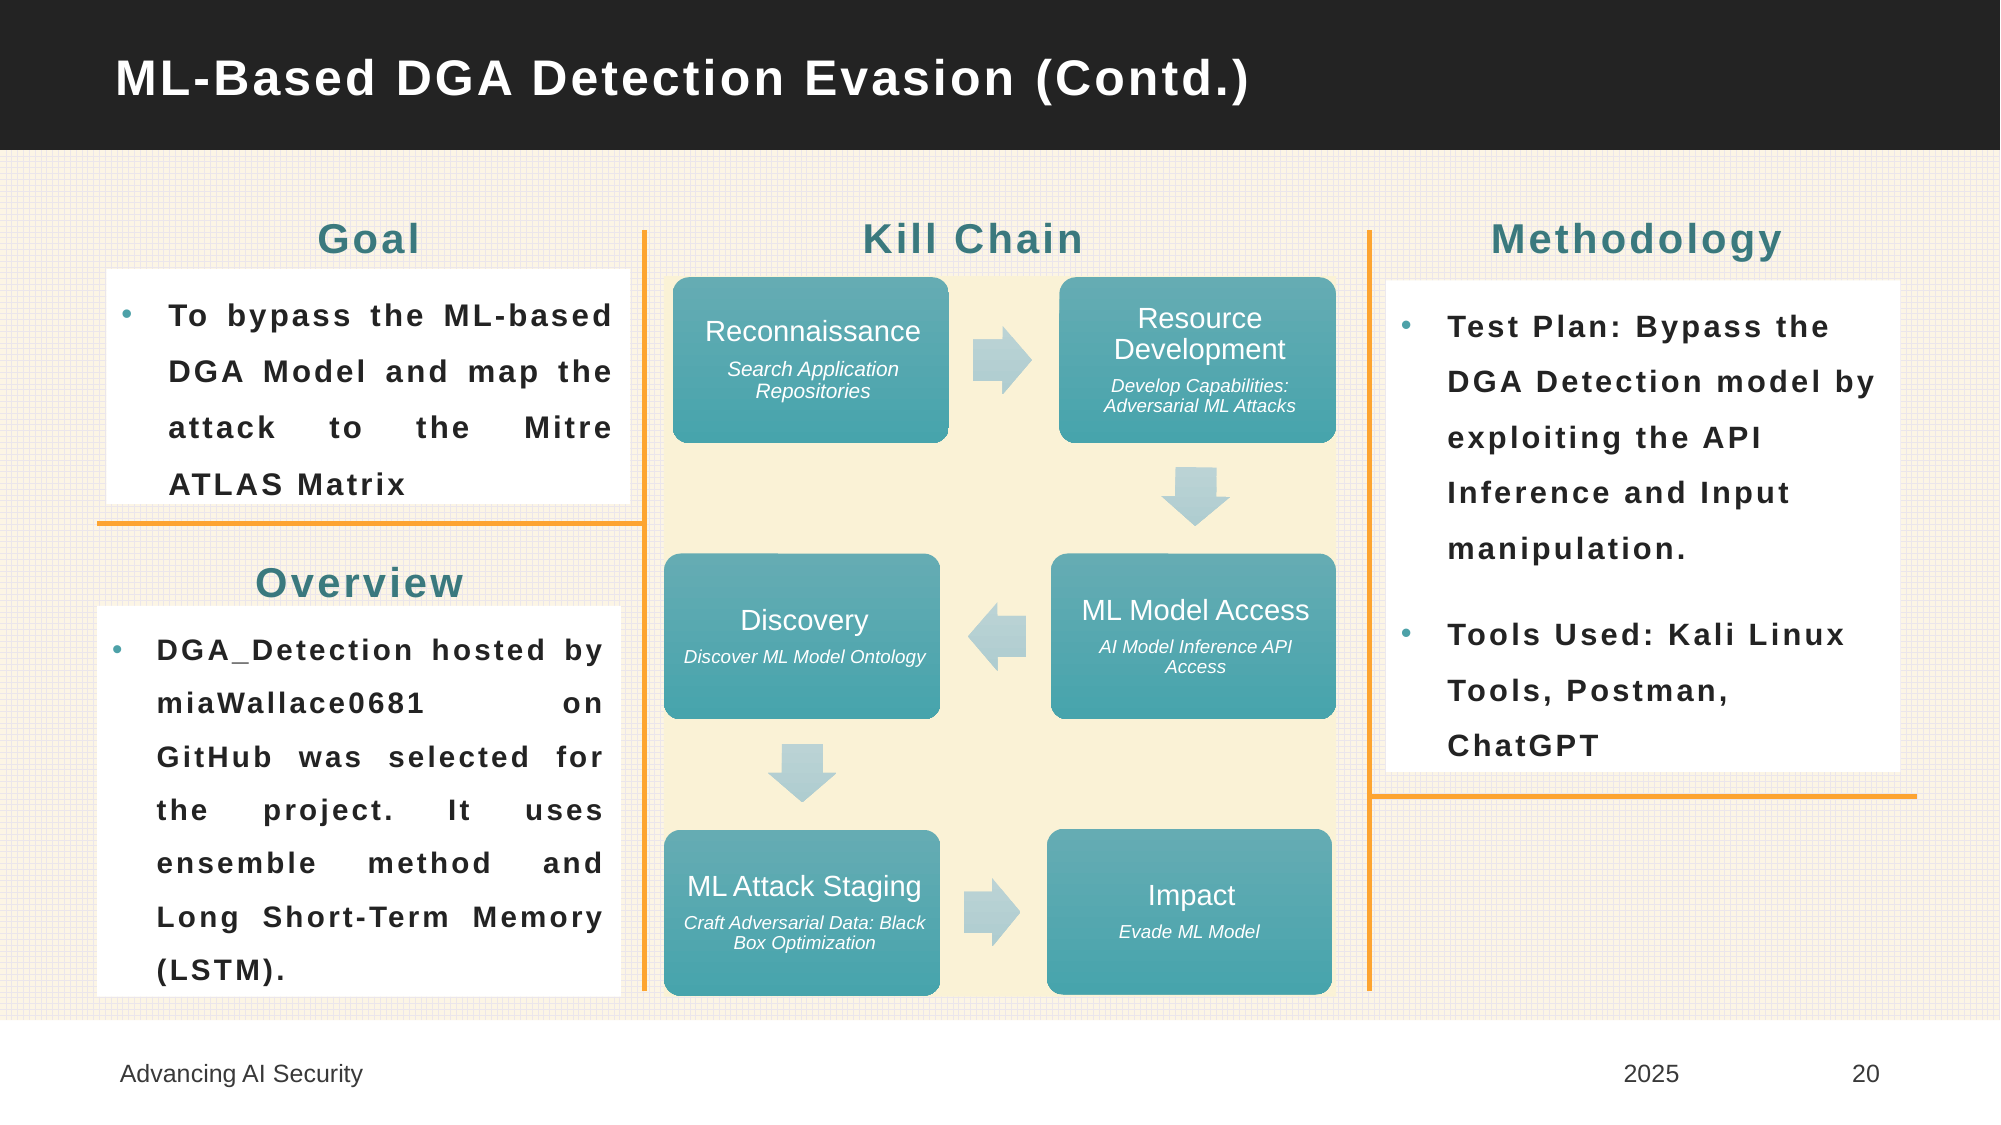

# ML-Based DGA Detection Evasion (Contd.)
Kill Chain
Methodology
Goal
To bypass the ML-based DGA Model and map the attack to the Mitre ATLAS Matrix
Reconnaissance
Search Application Repositories

Resource Development
Develop Capabilities: Adversarial ML Attacks

ML Model Access
AI Model Inference API Access

Discovery
Discover ML Model Ontology

ML Attack Staging
Craft Adversarial Data: Black Box Optimization

Impact
Evade ML Model
Test Plan: Bypass the DGA Detection model by exploiting the API Inference and Input manipulation.
Tools Used: Kali Linux Tools, Postman, ChatGPT
Overview
DGA_Detection hosted by miaWallace0681 on GitHub was selected for the project. It uses ensemble method and Long Short-Term Memory (LSTM).
Advancing AI Security
2025
20